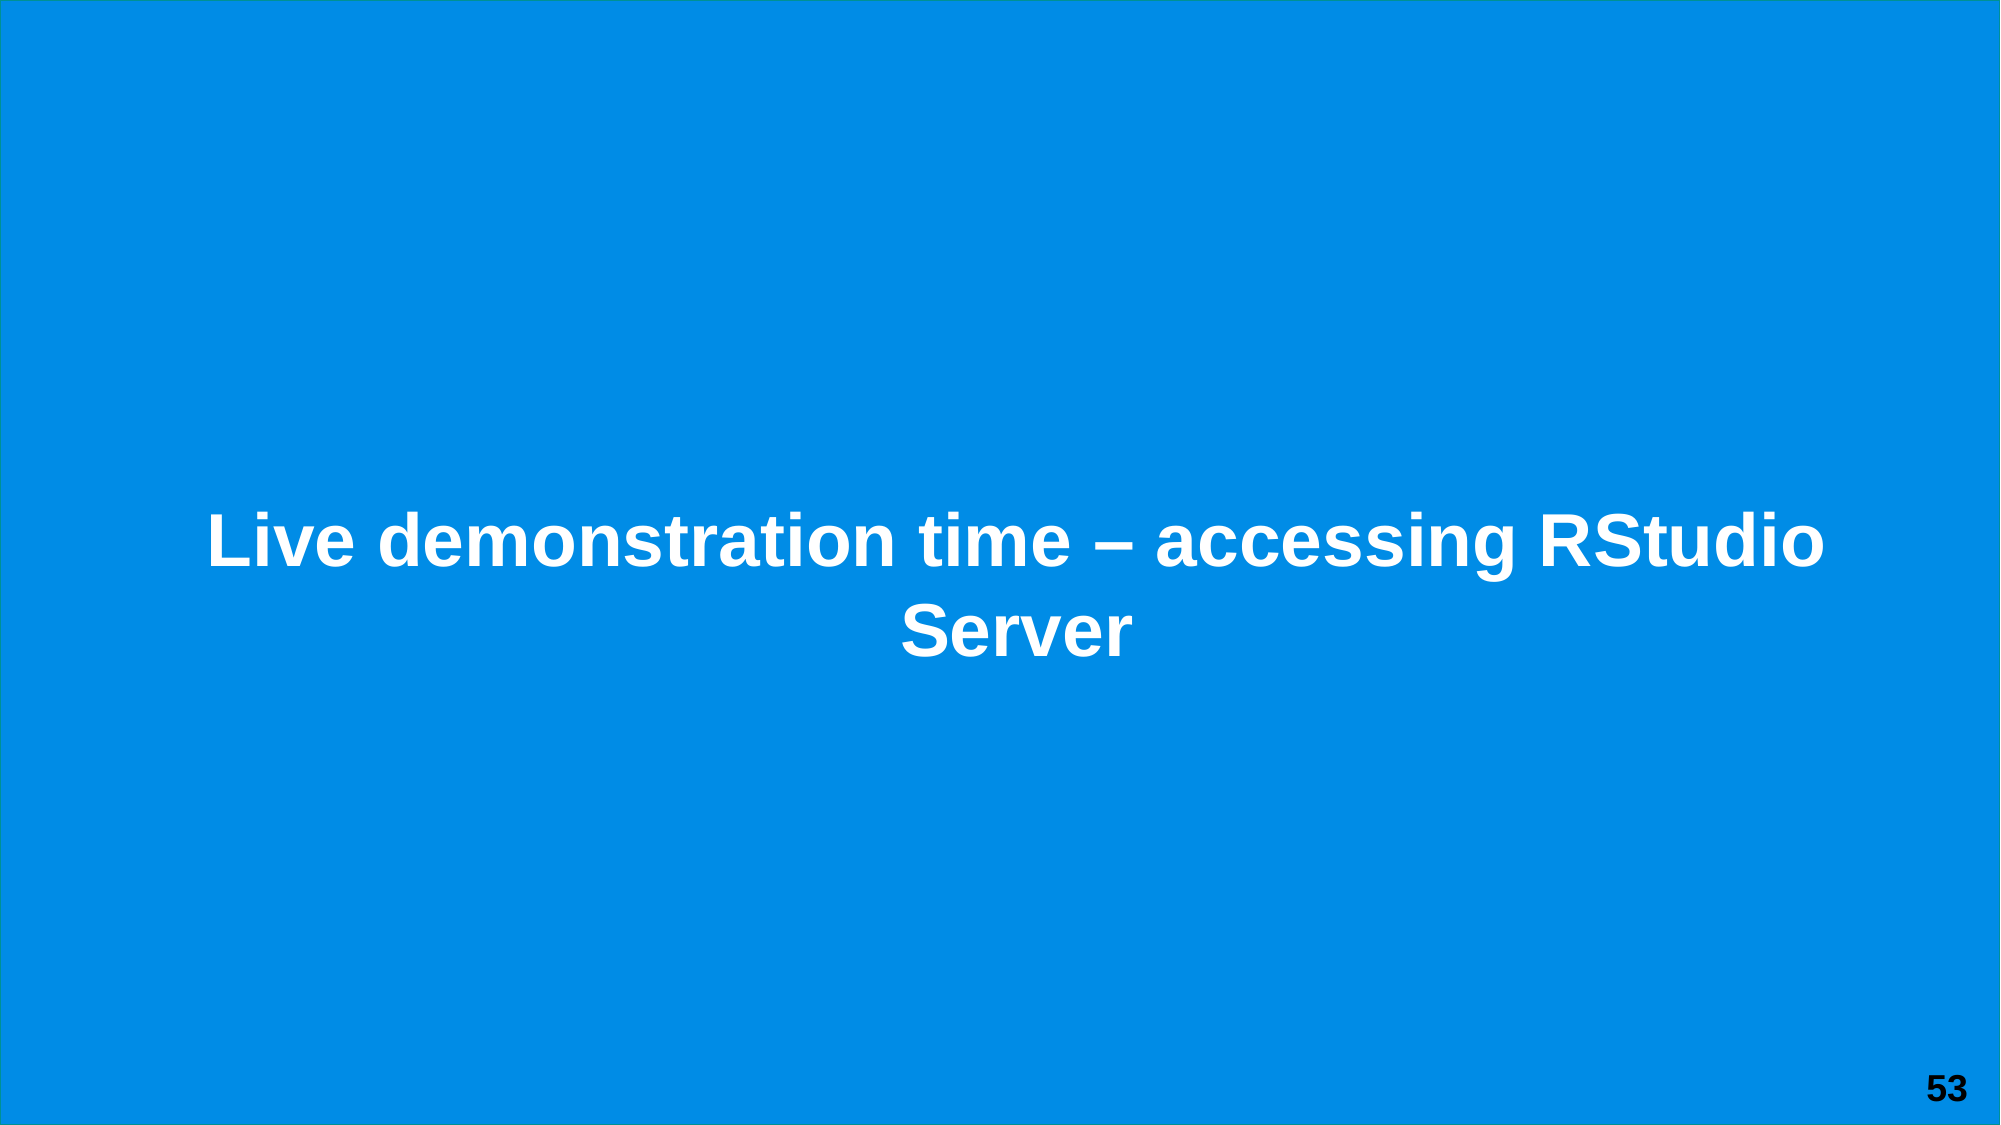

# Live demonstration time – accessing RStudio Server
53